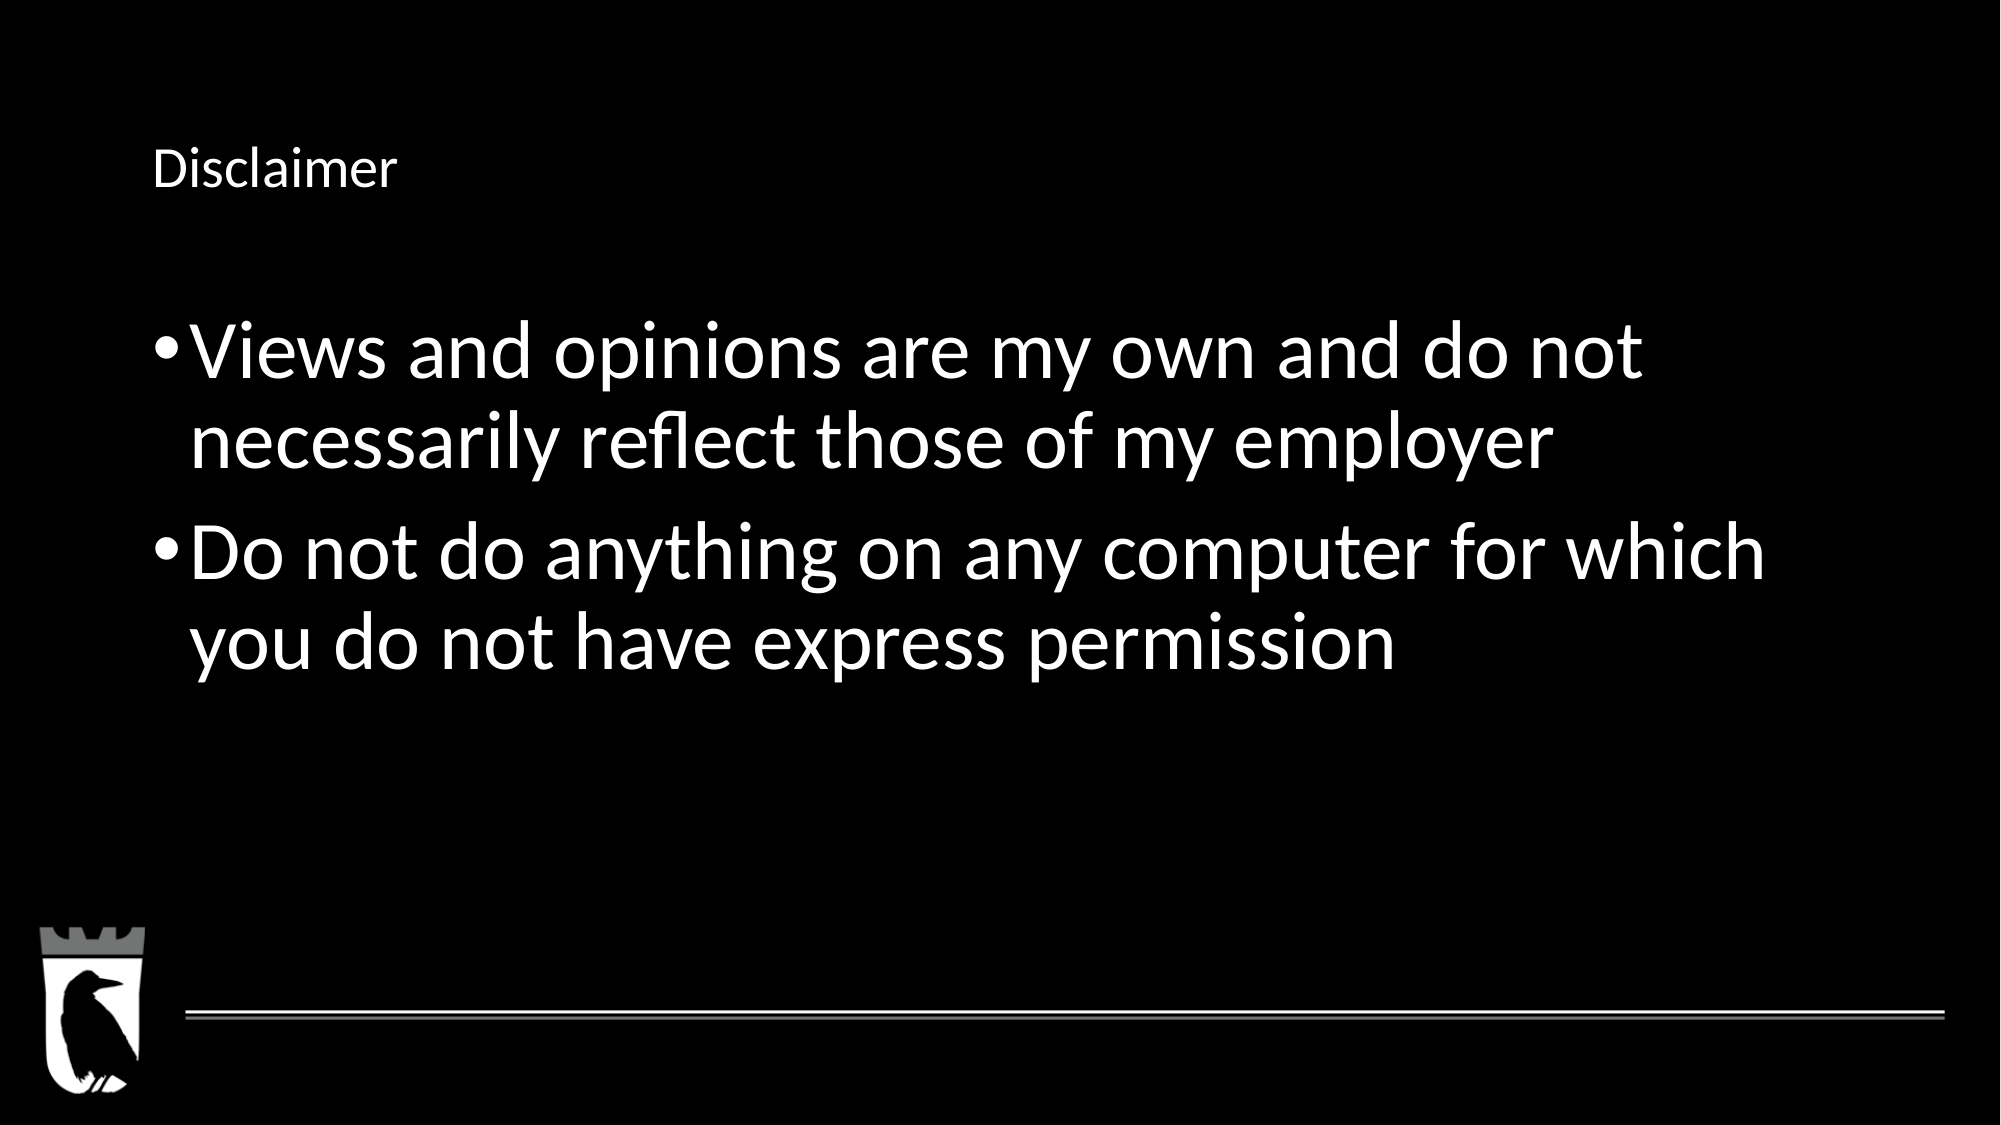

# Disclaimer
Views and opinions are my own and do not necessarily reflect those of my employer
Do not do anything on any computer for which you do not have express permission